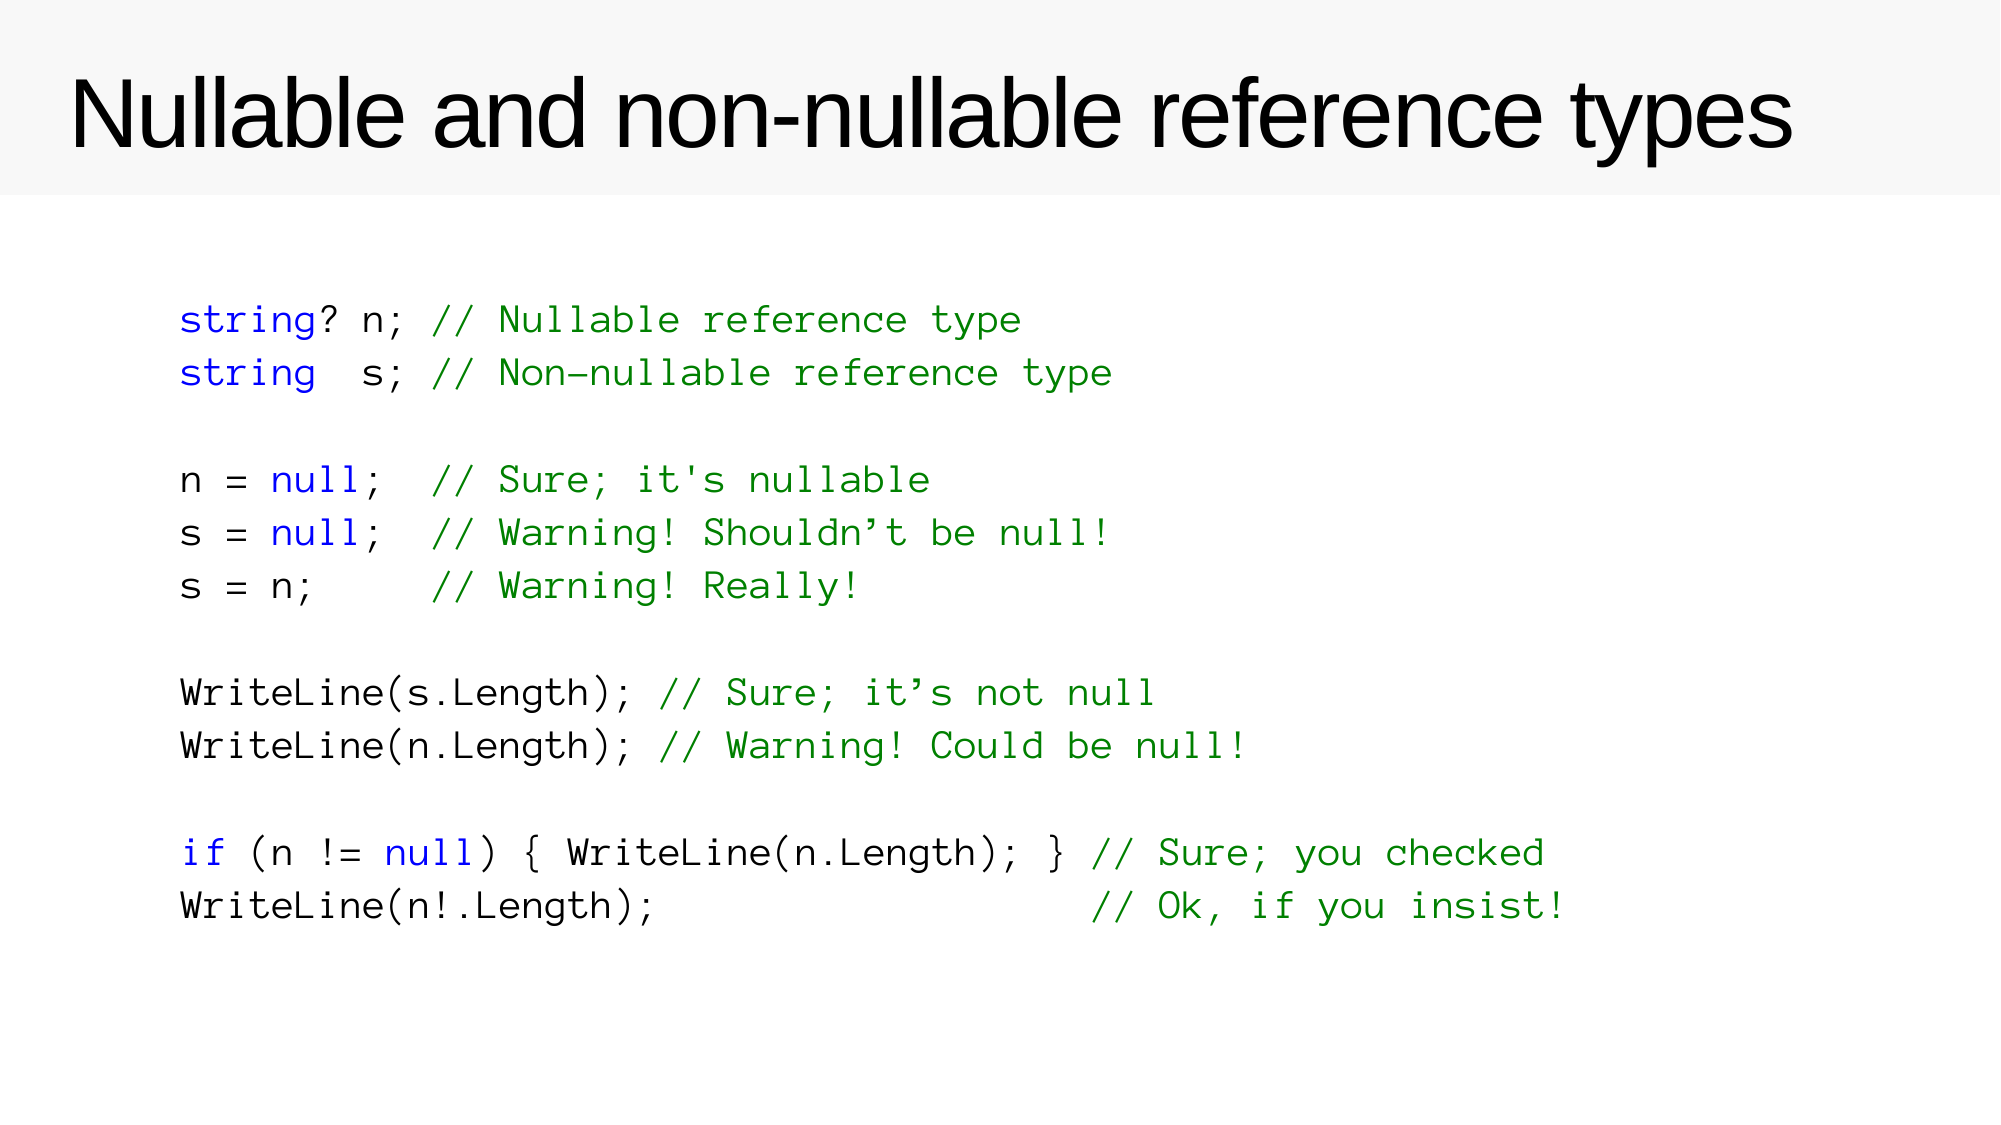

# Nullable and non-nullable reference types
string? n; // Nullable reference type
string  s; // Non-nullable reference type

n = null;  // Sure; it's nullable
s = null;  // Warning! Shouldn’t be null!
s = n;     // Warning! Really!

WriteLine(s.Length); // Sure; it’s not null
WriteLine(n.Length); // Warning! Could be null!

if (n != null) { WriteLine(n.Length); } // Sure; you checked
WriteLine(n!.Length);                   // Ok, if you insist!